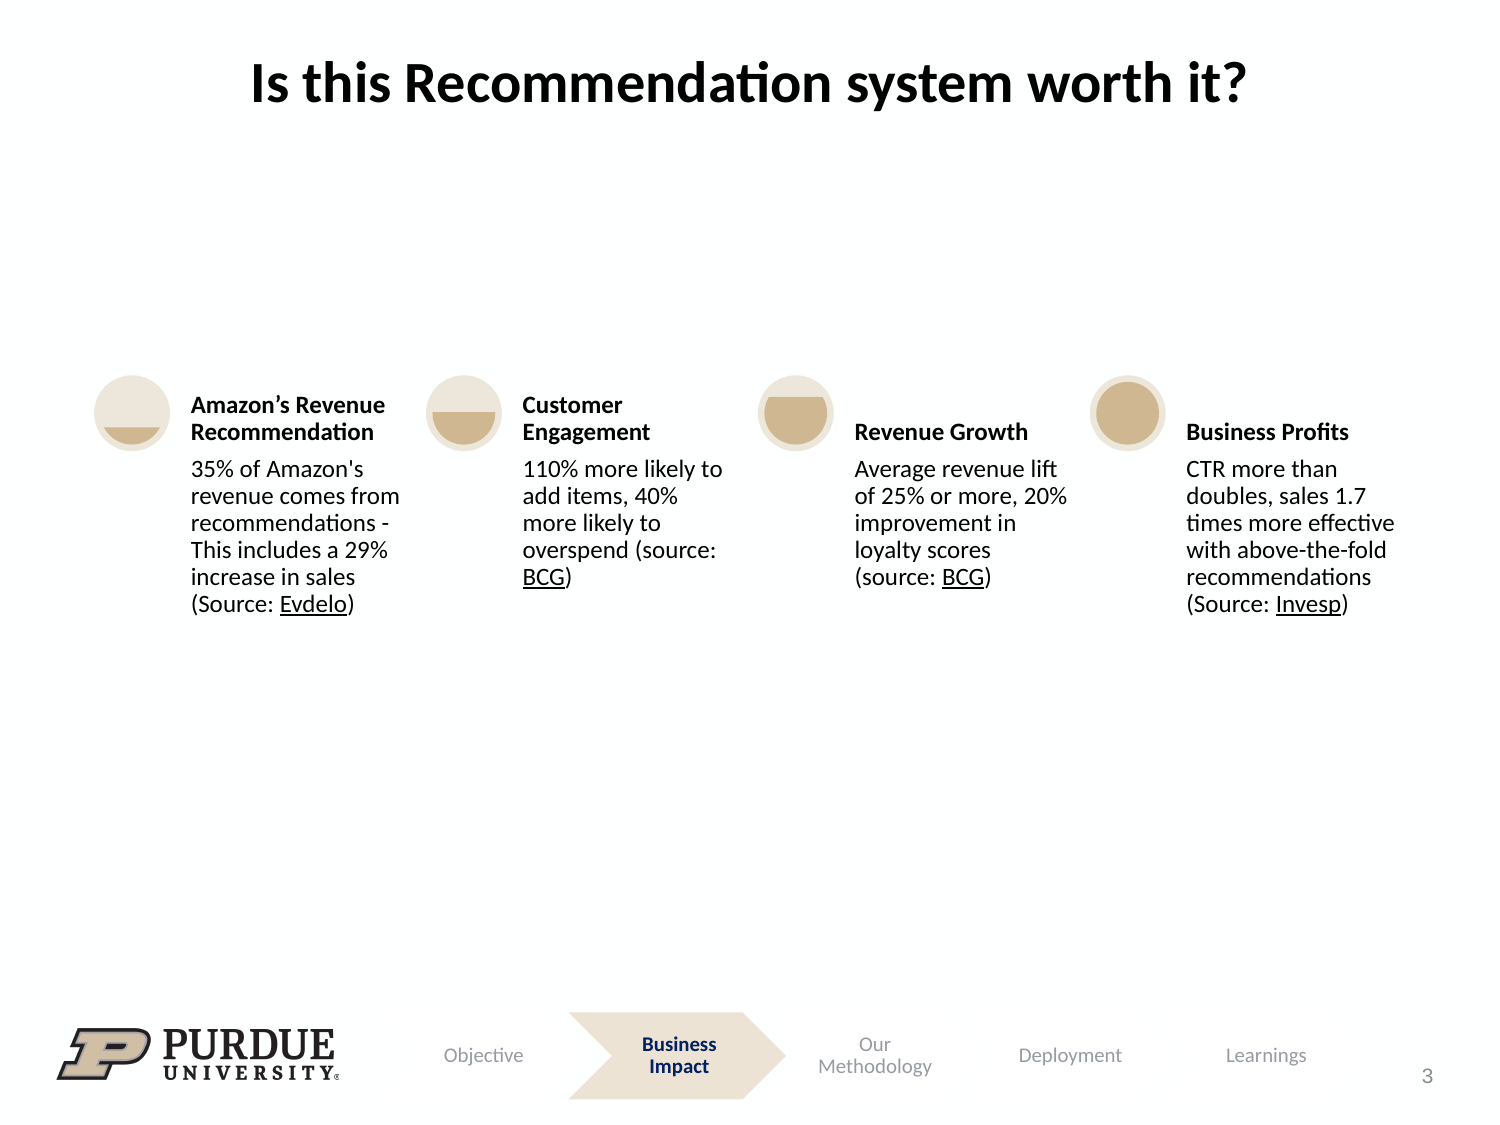

# Is this Recommendation system worth it?
35% of Amazon's revenue comes from recommendations - This includes a 29% increase in sales (Source: Evdelo)
Amazon’s Revenue Recommendation
110% more likely to add items, 40% more likely to overspend (source: BCG)
Customer Engagement
Average revenue lift of 25% or more, 20% improvement in loyalty scores (source: BCG)
Revenue Growth
CTR more than doubles, sales 1.7 times more effective with above-the-fold recommendations (Source: Invesp)
Business Profits
Objective
Business Impact
Our Methodology
Deployment
Learnings
3